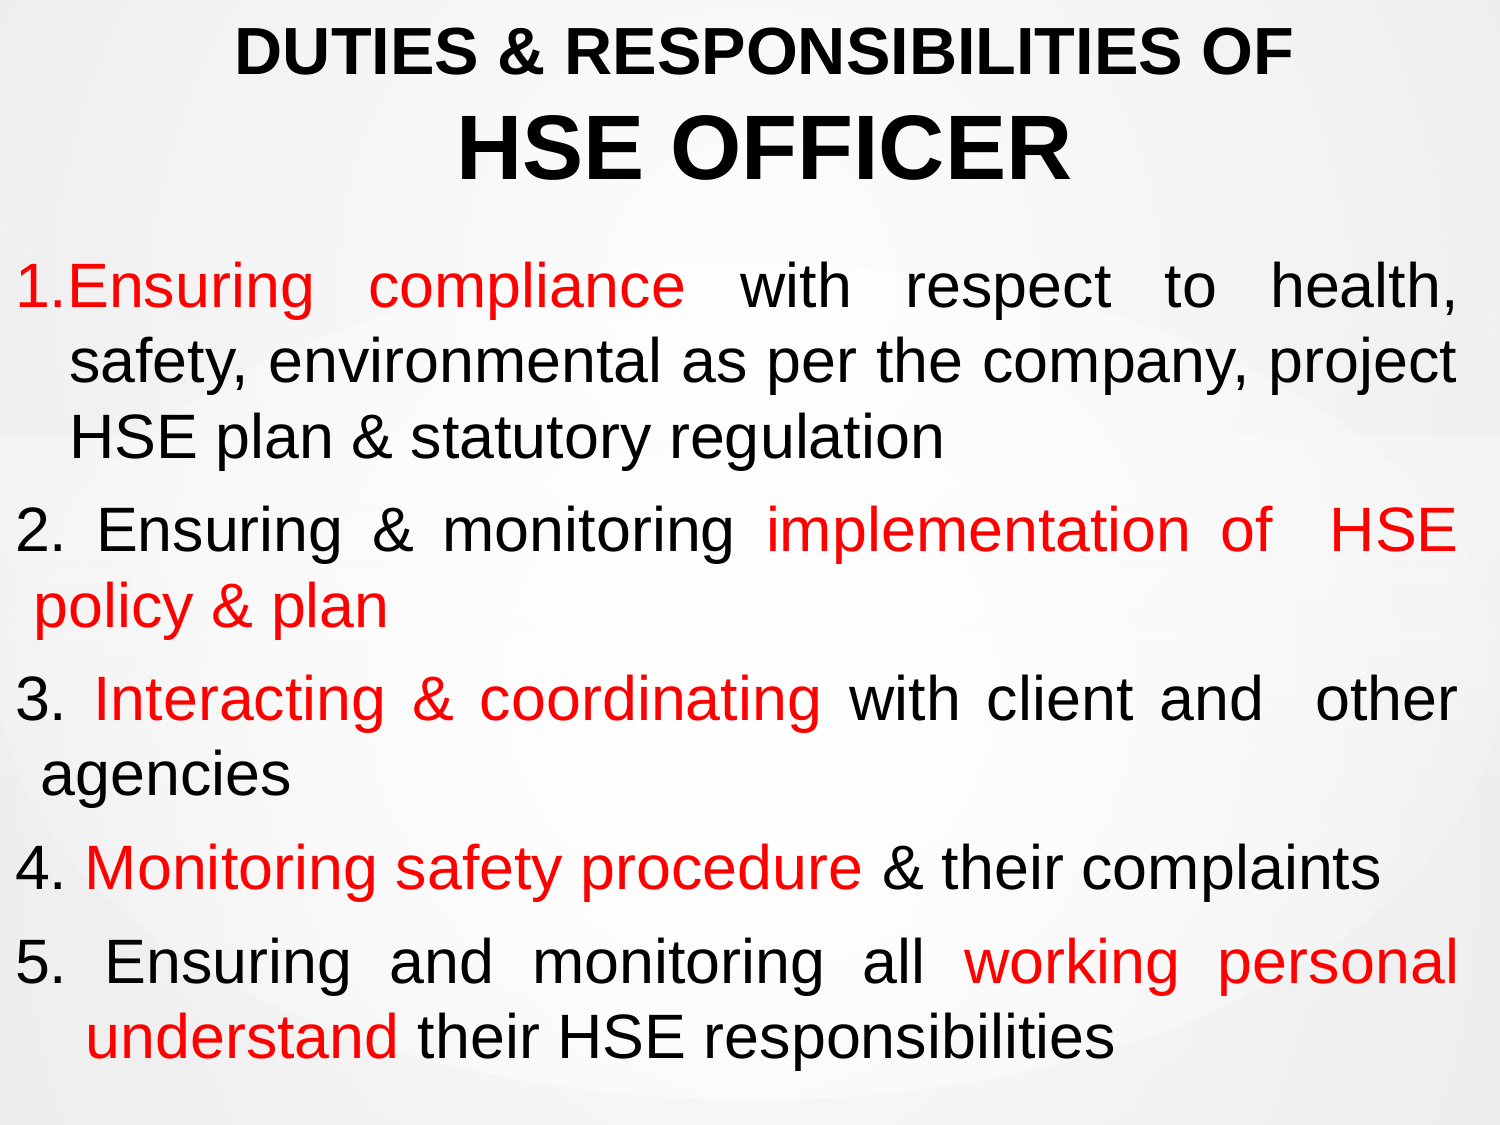

# DUTIES & RESPONSIBILITIES OF HSE OFFICER
1.Ensuring compliance with respect to health, safety, environmental as per the company, project HSE plan & statutory regulation
2. Ensuring & monitoring implementation of  HSE policy & plan
3. Interacting & coordinating with client and  other agencies
4. Monitoring safety procedure & their complaints
5. Ensuring and monitoring all working personal understand their HSE responsibilities